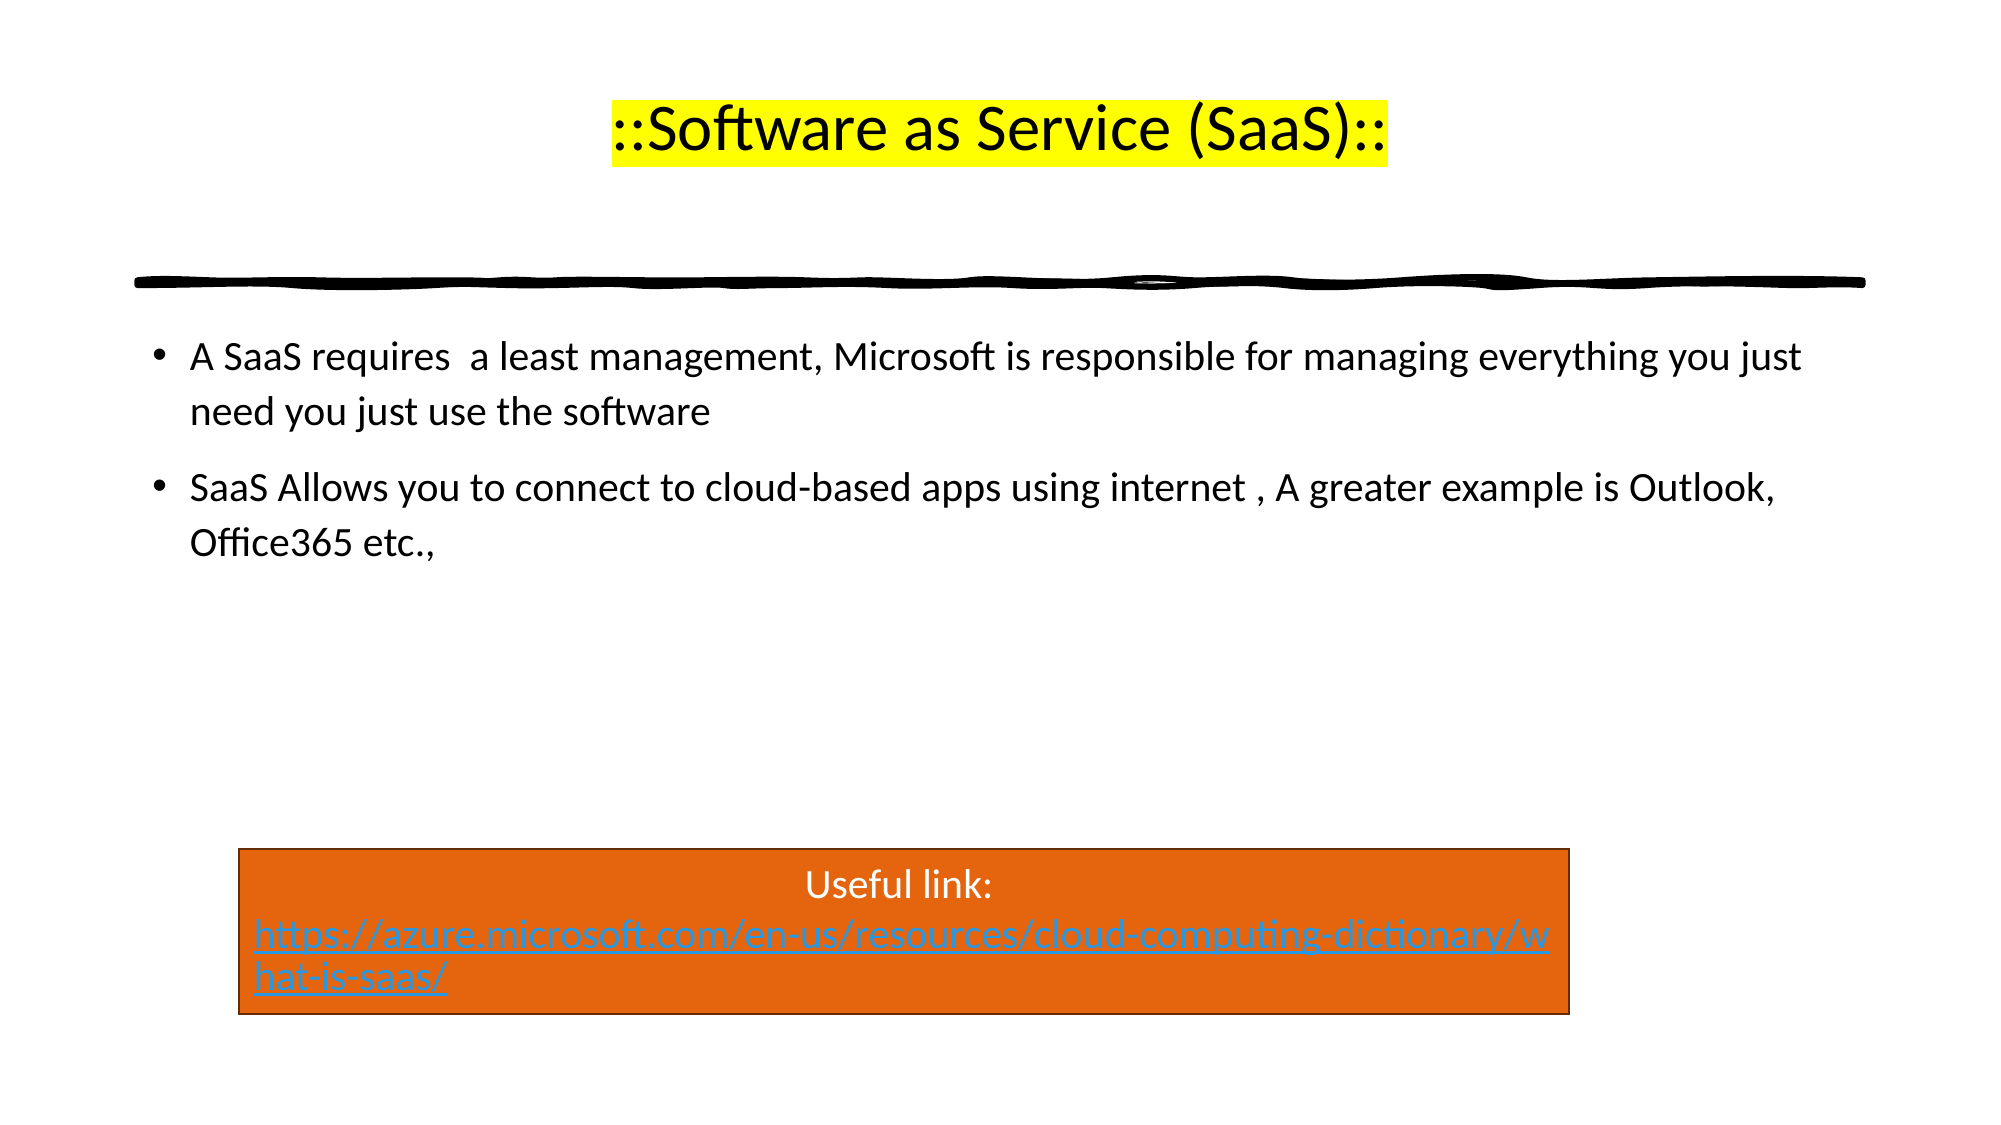

# ::Software as Service (SaaS)::
A SaaS requires  a least management, Microsoft is responsible for managing everything you just need you just use the software
SaaS Allows you to connect to cloud-based apps using internet , A greater example is Outlook, Office365 etc.,
Useful link: https://azure.microsoft.com/en-us/resources/cloud-computing-dictionary/what-is-saas/